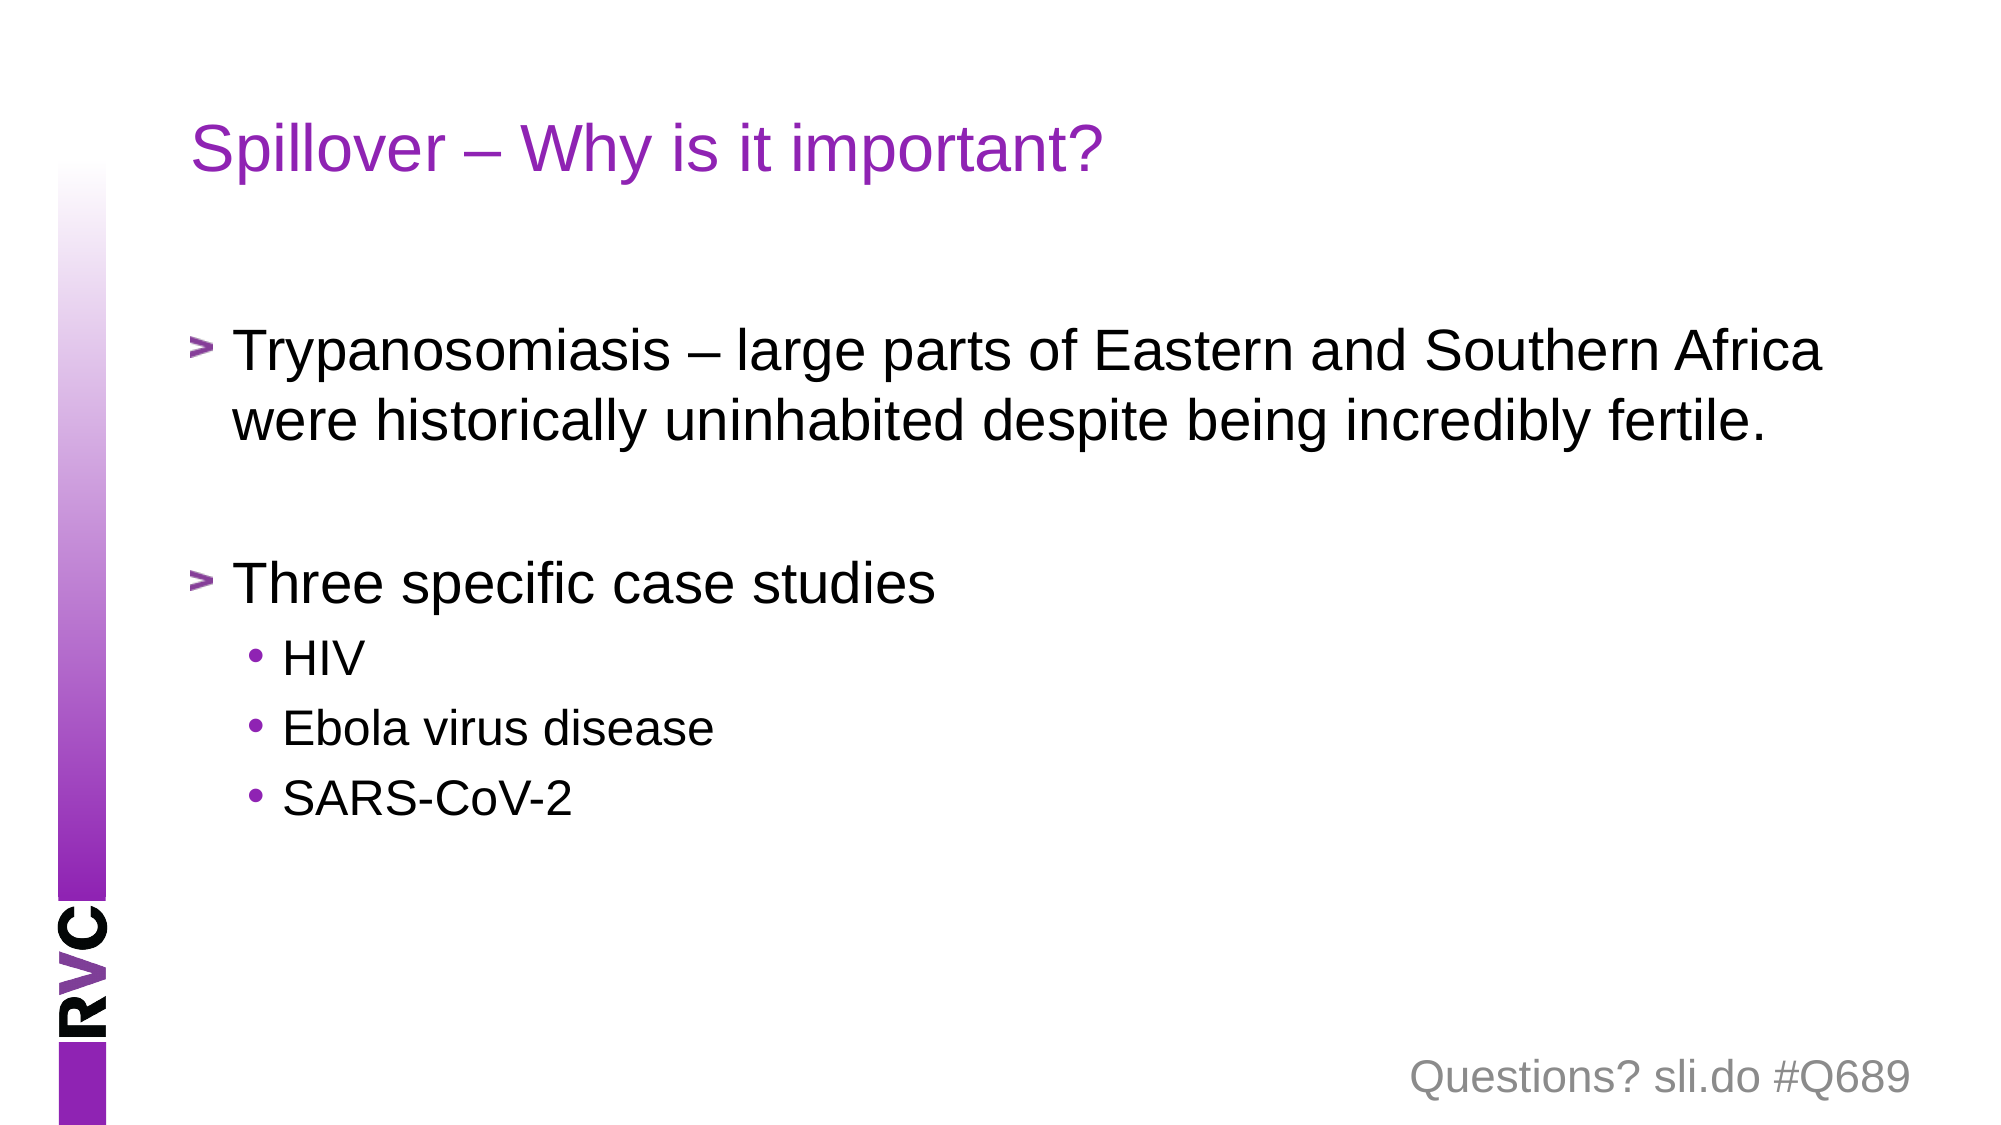

# Spillover – Why is it important?
Trypanosomiasis – large parts of Eastern and Southern Africa were historically uninhabited despite being incredibly fertile.

Three specific case studies
HIV
Ebola virus disease
SARS-CoV-2
Questions? sli.do #Q689